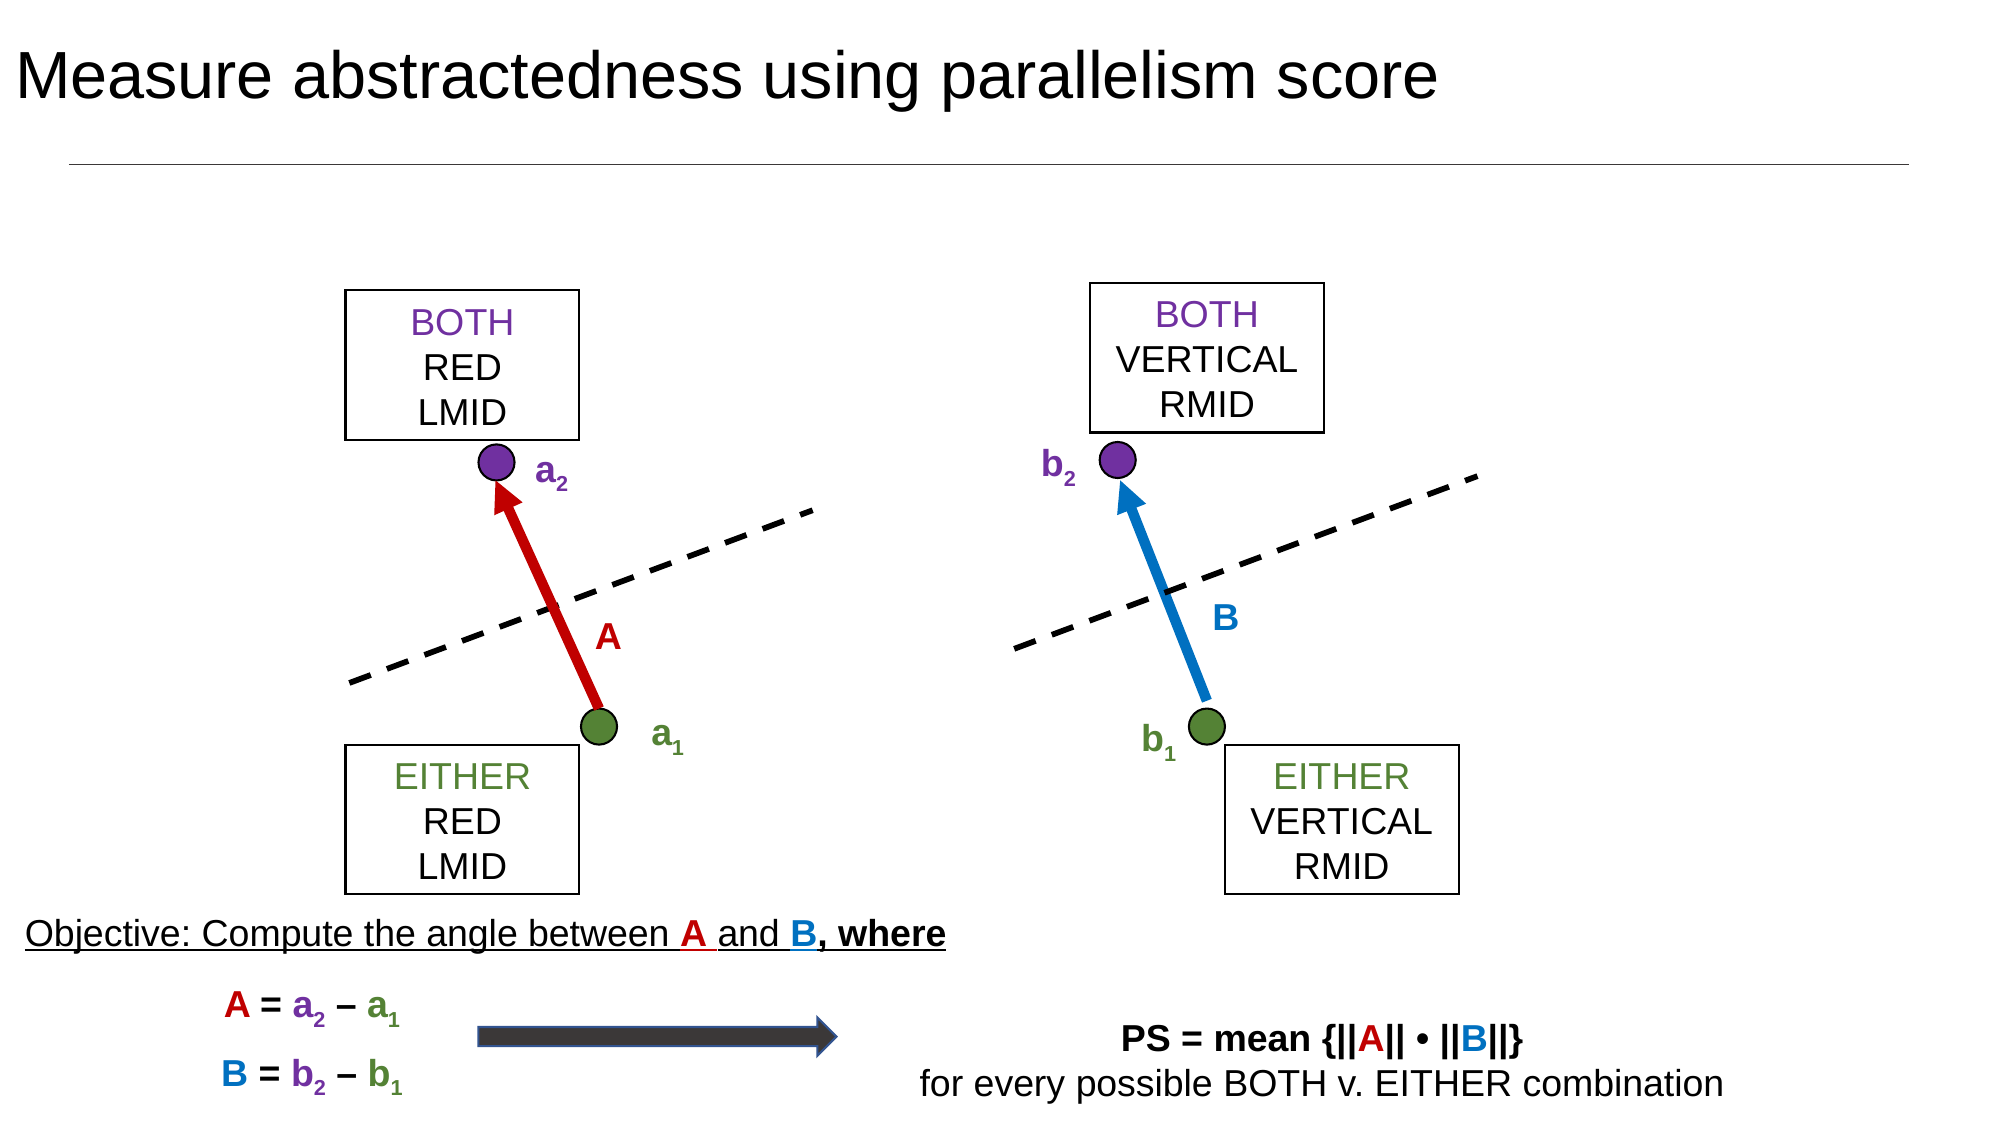

# Measure abstractedness using parallelism score
BOTH
VERTICAL
RMID
BOTH
RED
LMID
b2
a2

B
A
a1
b1

EITHER
RED
LMID
EITHER
VERTICAL
RMID
Objective: Compute the angle between A and B, where
A = a2 – a1
PS = mean {||A|| • ||B||}
for every possible BOTH v. EITHER combination

B = b2 – b1